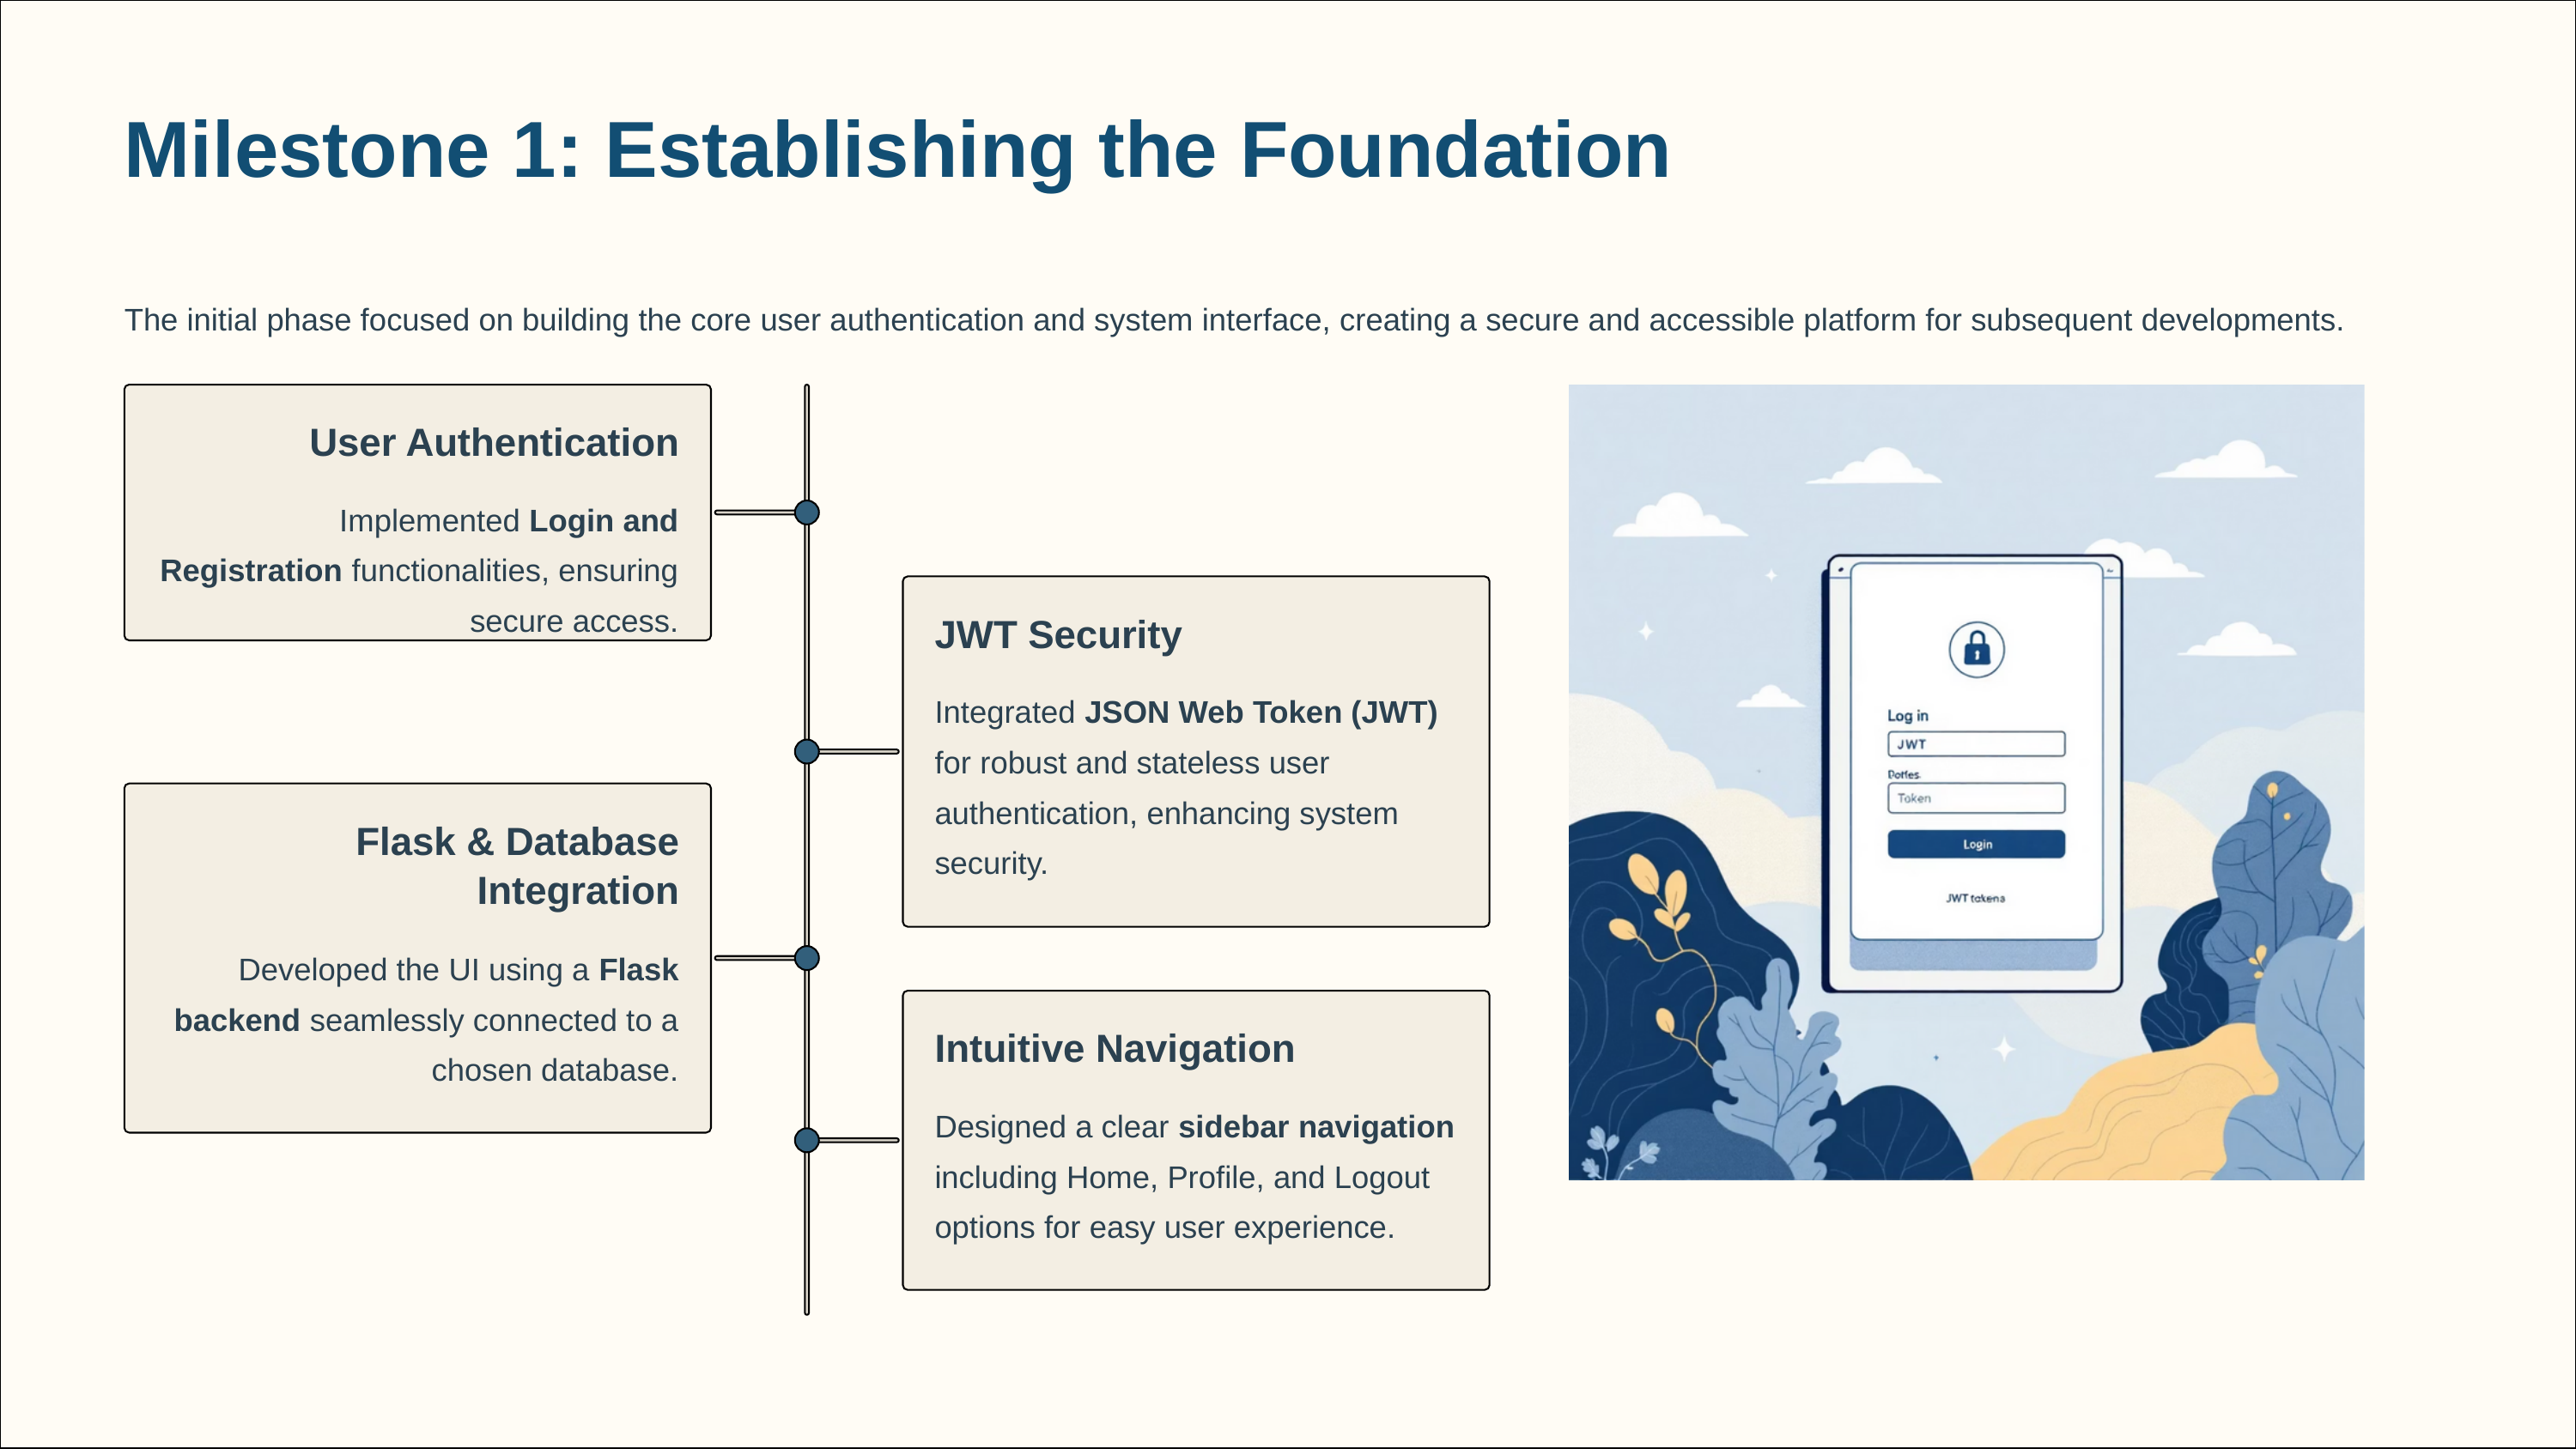

Milestone 1: Establishing the Foundation
The initial phase focused on building the core user authentication and system interface, creating a secure and accessible platform for subsequent developments.

User Authentication
Implemented Login and Registration functionalities, ensuring secure access.

JWT Security
Integrated JSON Web Token (JWT) for robust and stateless user authentication, enhancing system security.

Flask & Database Integration
Developed the UI using a Flask backend seamlessly connected to a chosen database.

Intuitive Navigation
Designed a clear sidebar navigation including Home, Profile, and Logout options for easy user experience.